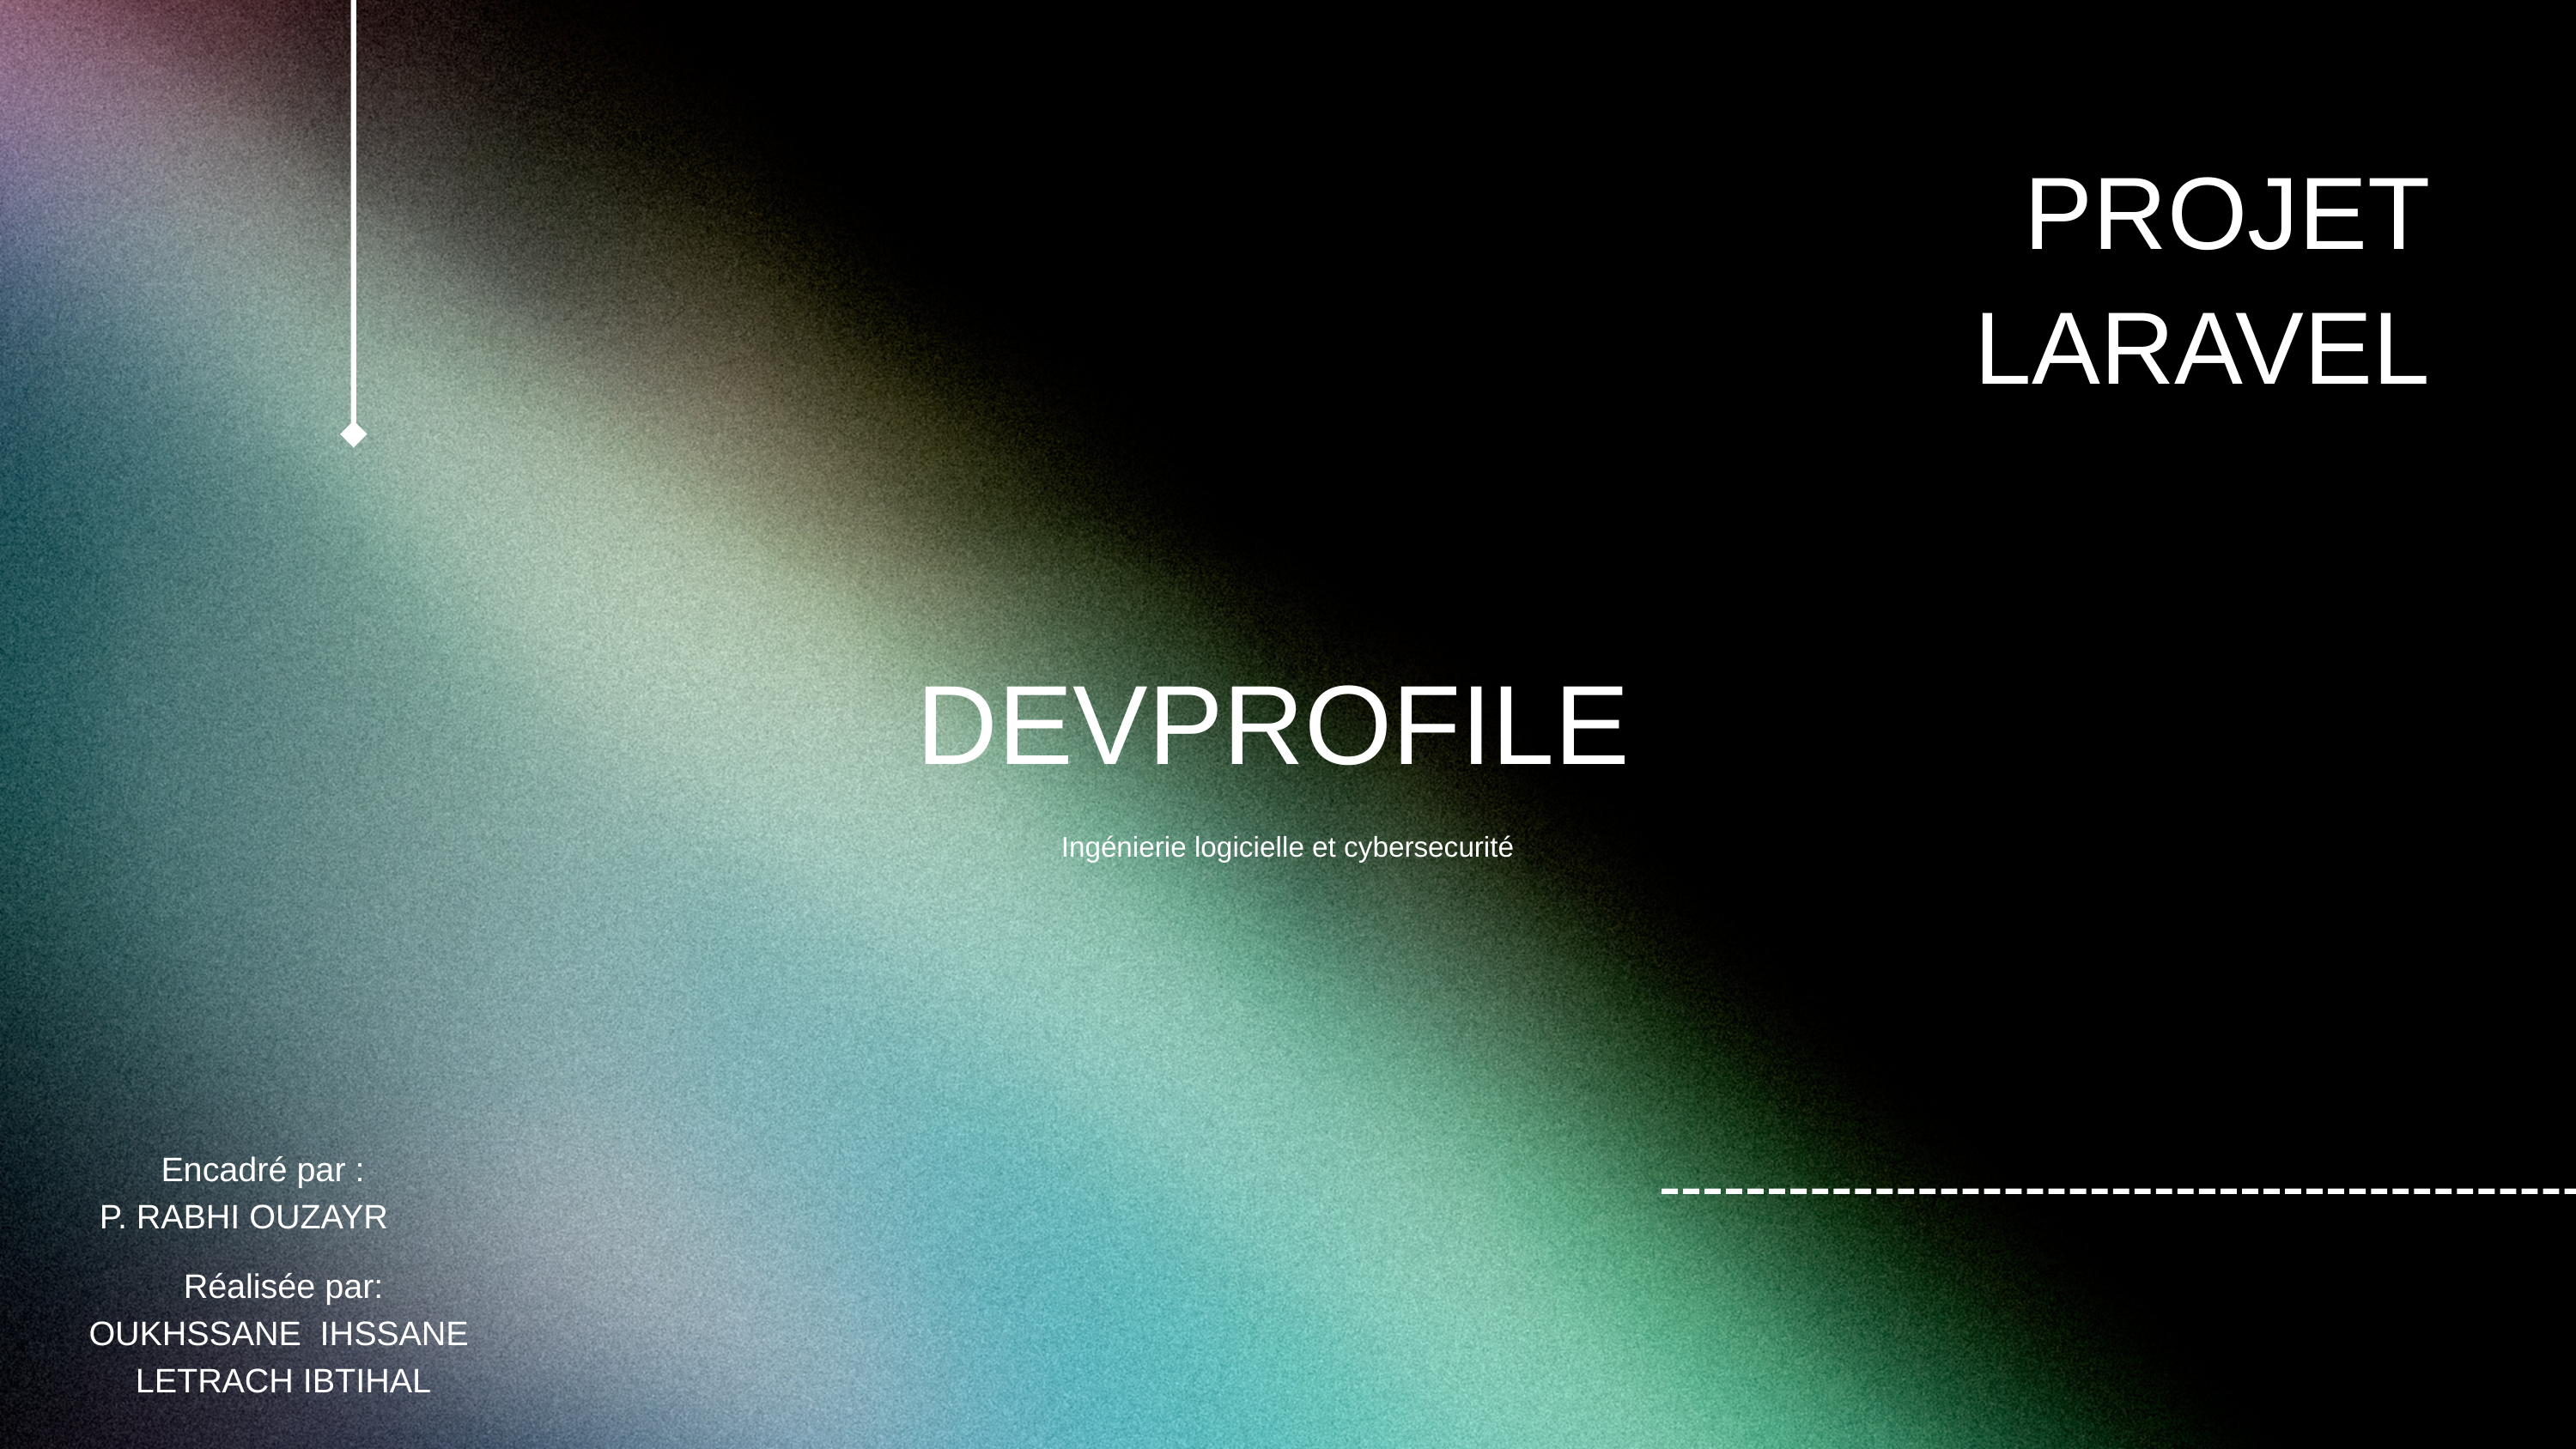

PROJET
LARAVEL
DEVPROFILE
 Ingénierie logicielle et cybersecurité
                         Encadré par :
                     P. RABHI OUZAYR

Réalisée par:
OUKHSSANE  IHSSANE
LETRACH IBTIHAL